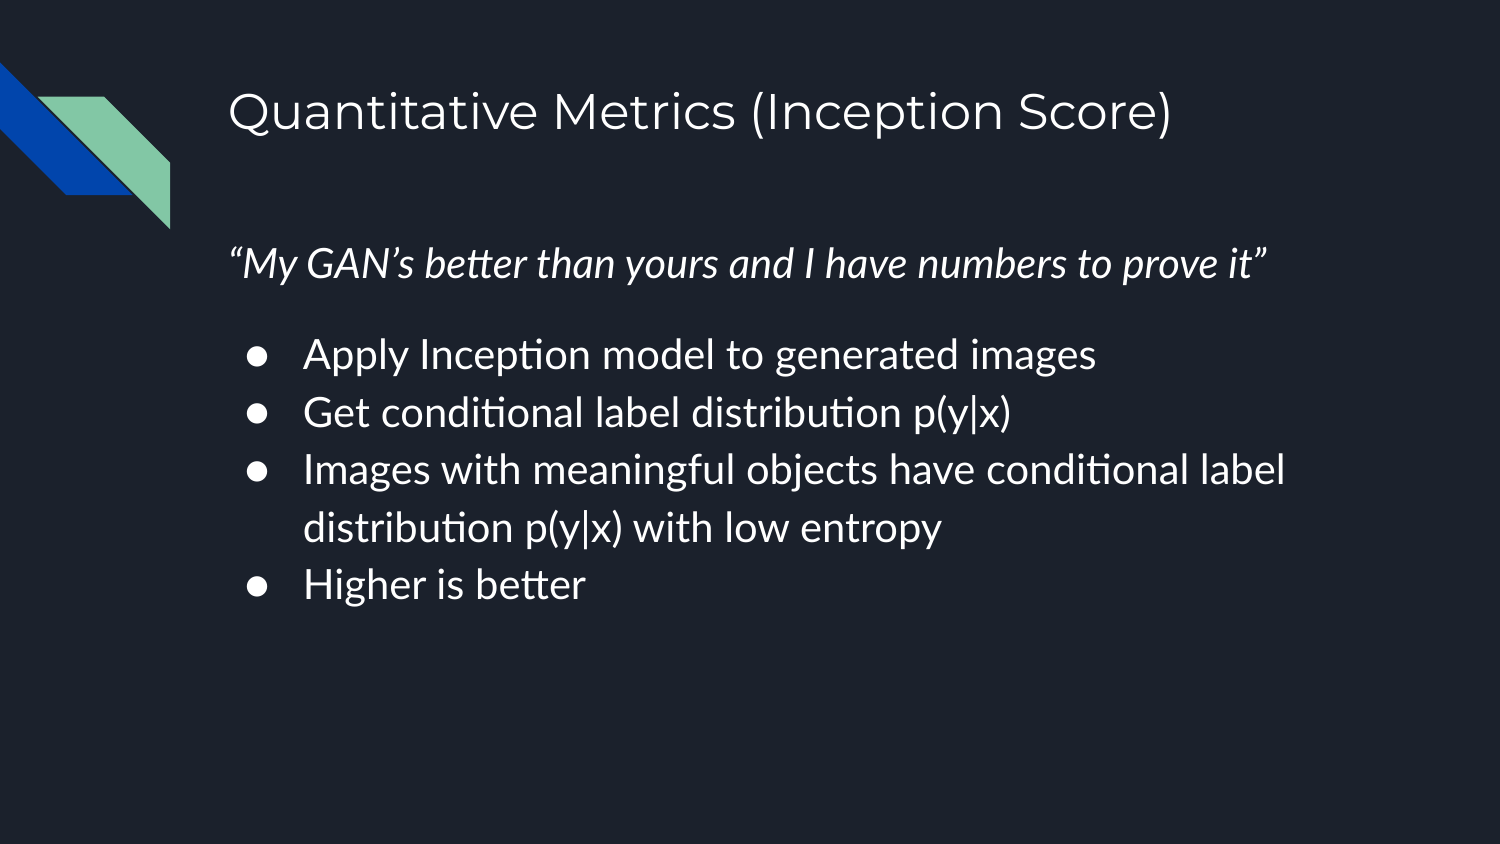

# Quantitative Metrics (Inception Score)
“My GAN’s better than yours and I have numbers to prove it”
Apply Inception model to generated images
Get conditional label distribution p(y|x)
Images with meaningful objects have conditional label distribution p(y|x) with low entropy
Higher is better